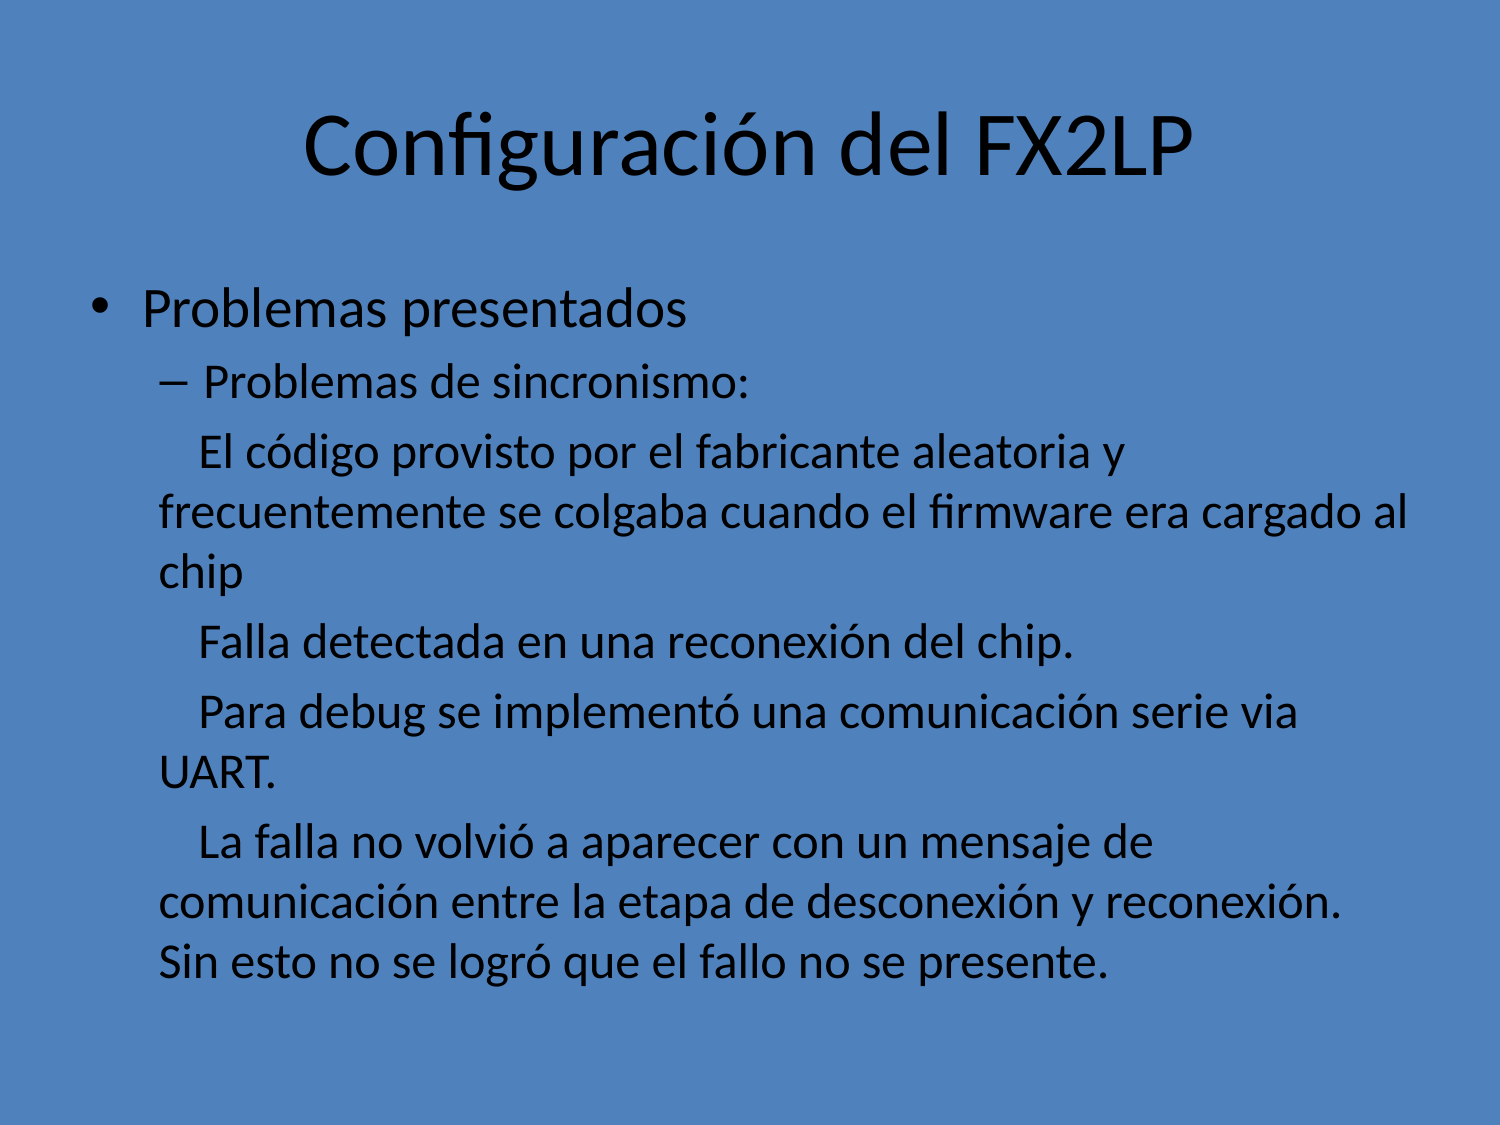

# Configuración del FX2LP
Problemas presentados
Problemas de sincronismo:
El código provisto por el fabricante aleatoria y frecuentemente se colgaba cuando el firmware era cargado al chip
Falla detectada en una reconexión del chip.
Para debug se implementó una comunicación serie via UART.
La falla no volvió a aparecer con un mensaje de comunicación entre la etapa de desconexión y reconexión. Sin esto no se logró que el fallo no se presente.